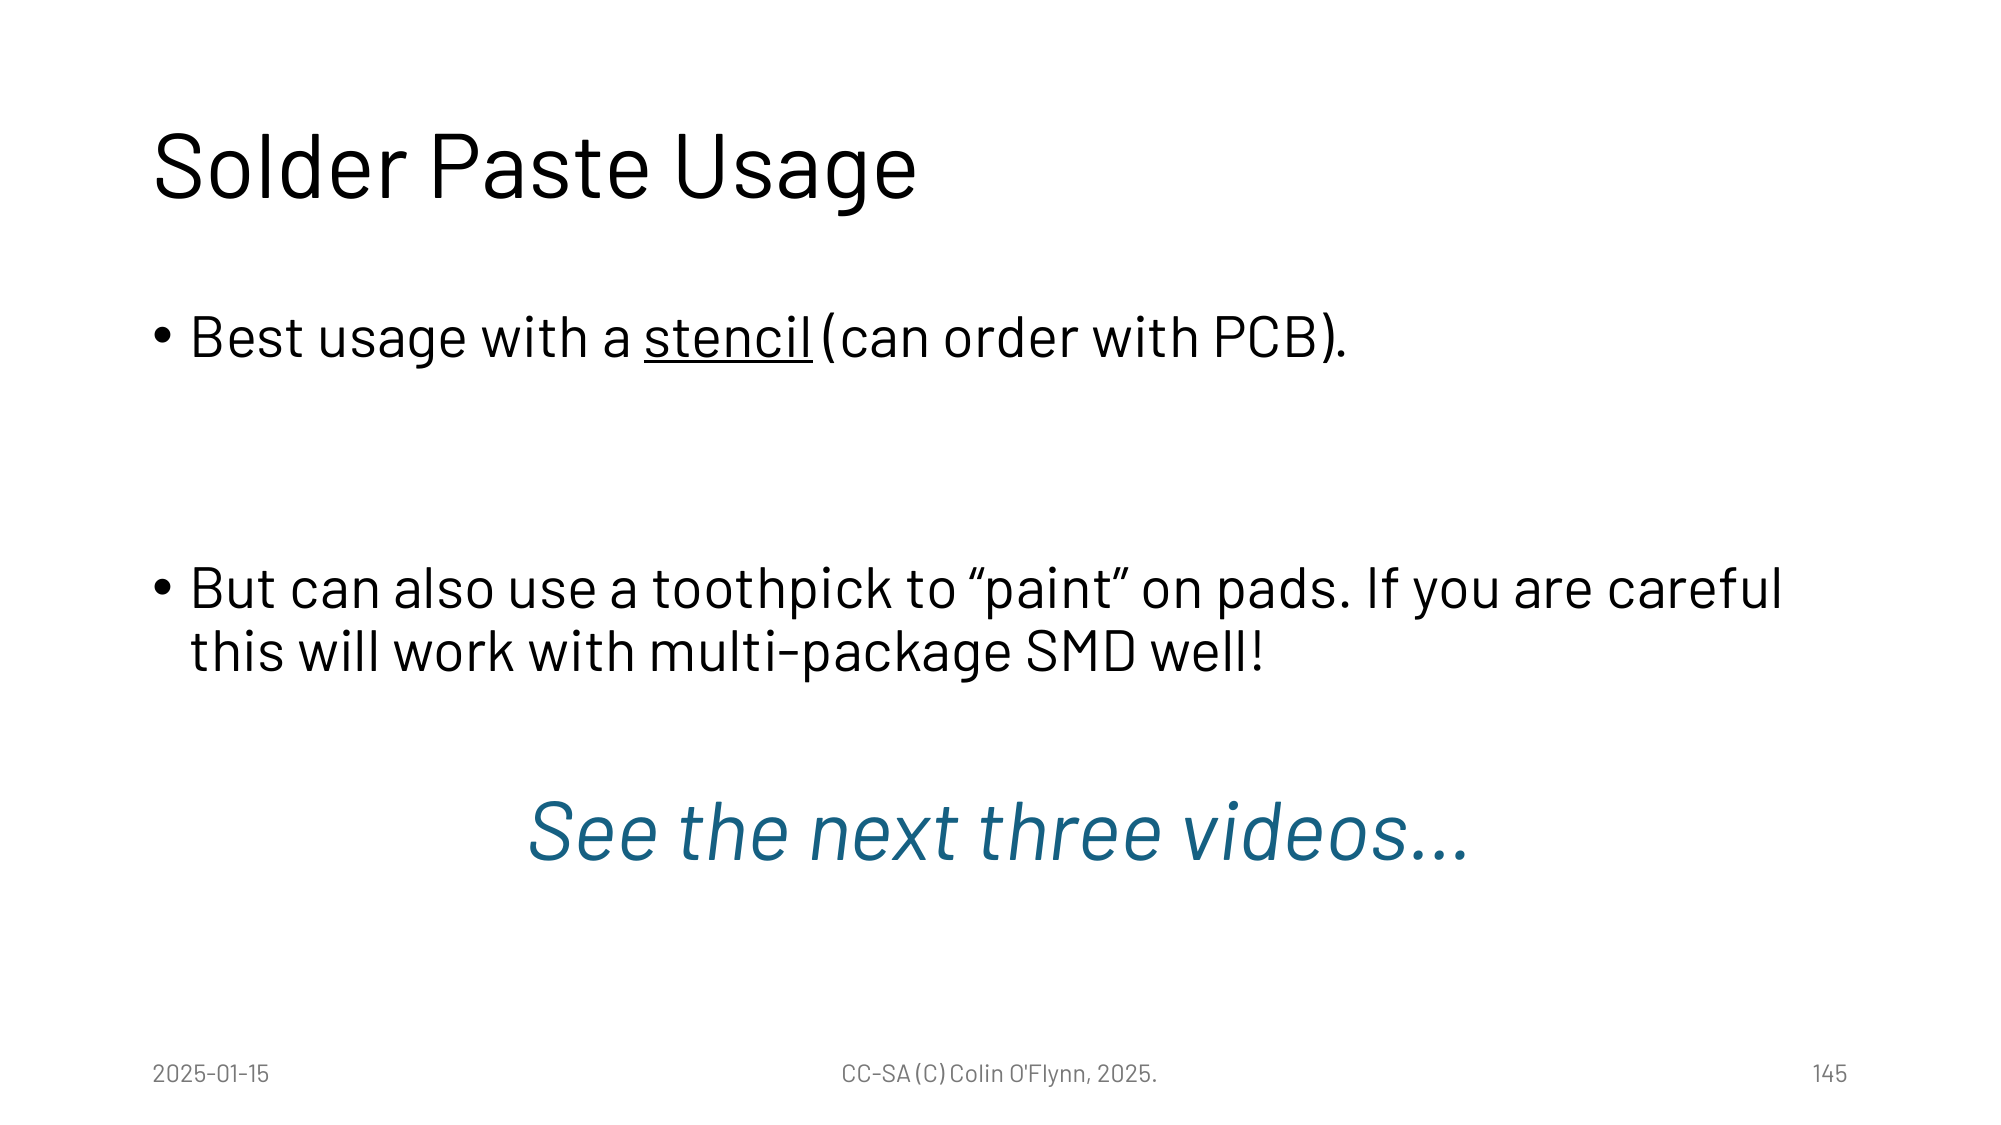

# Solder Paste Usage
Best usage with a stencil (can order with PCB).

But can also use a toothpick to “paint” on pads. If you are careful this will work with multi-package SMD well!

See the next three videos…
2025-01-15
CC-SA (C) Colin O'Flynn, 2025.
145